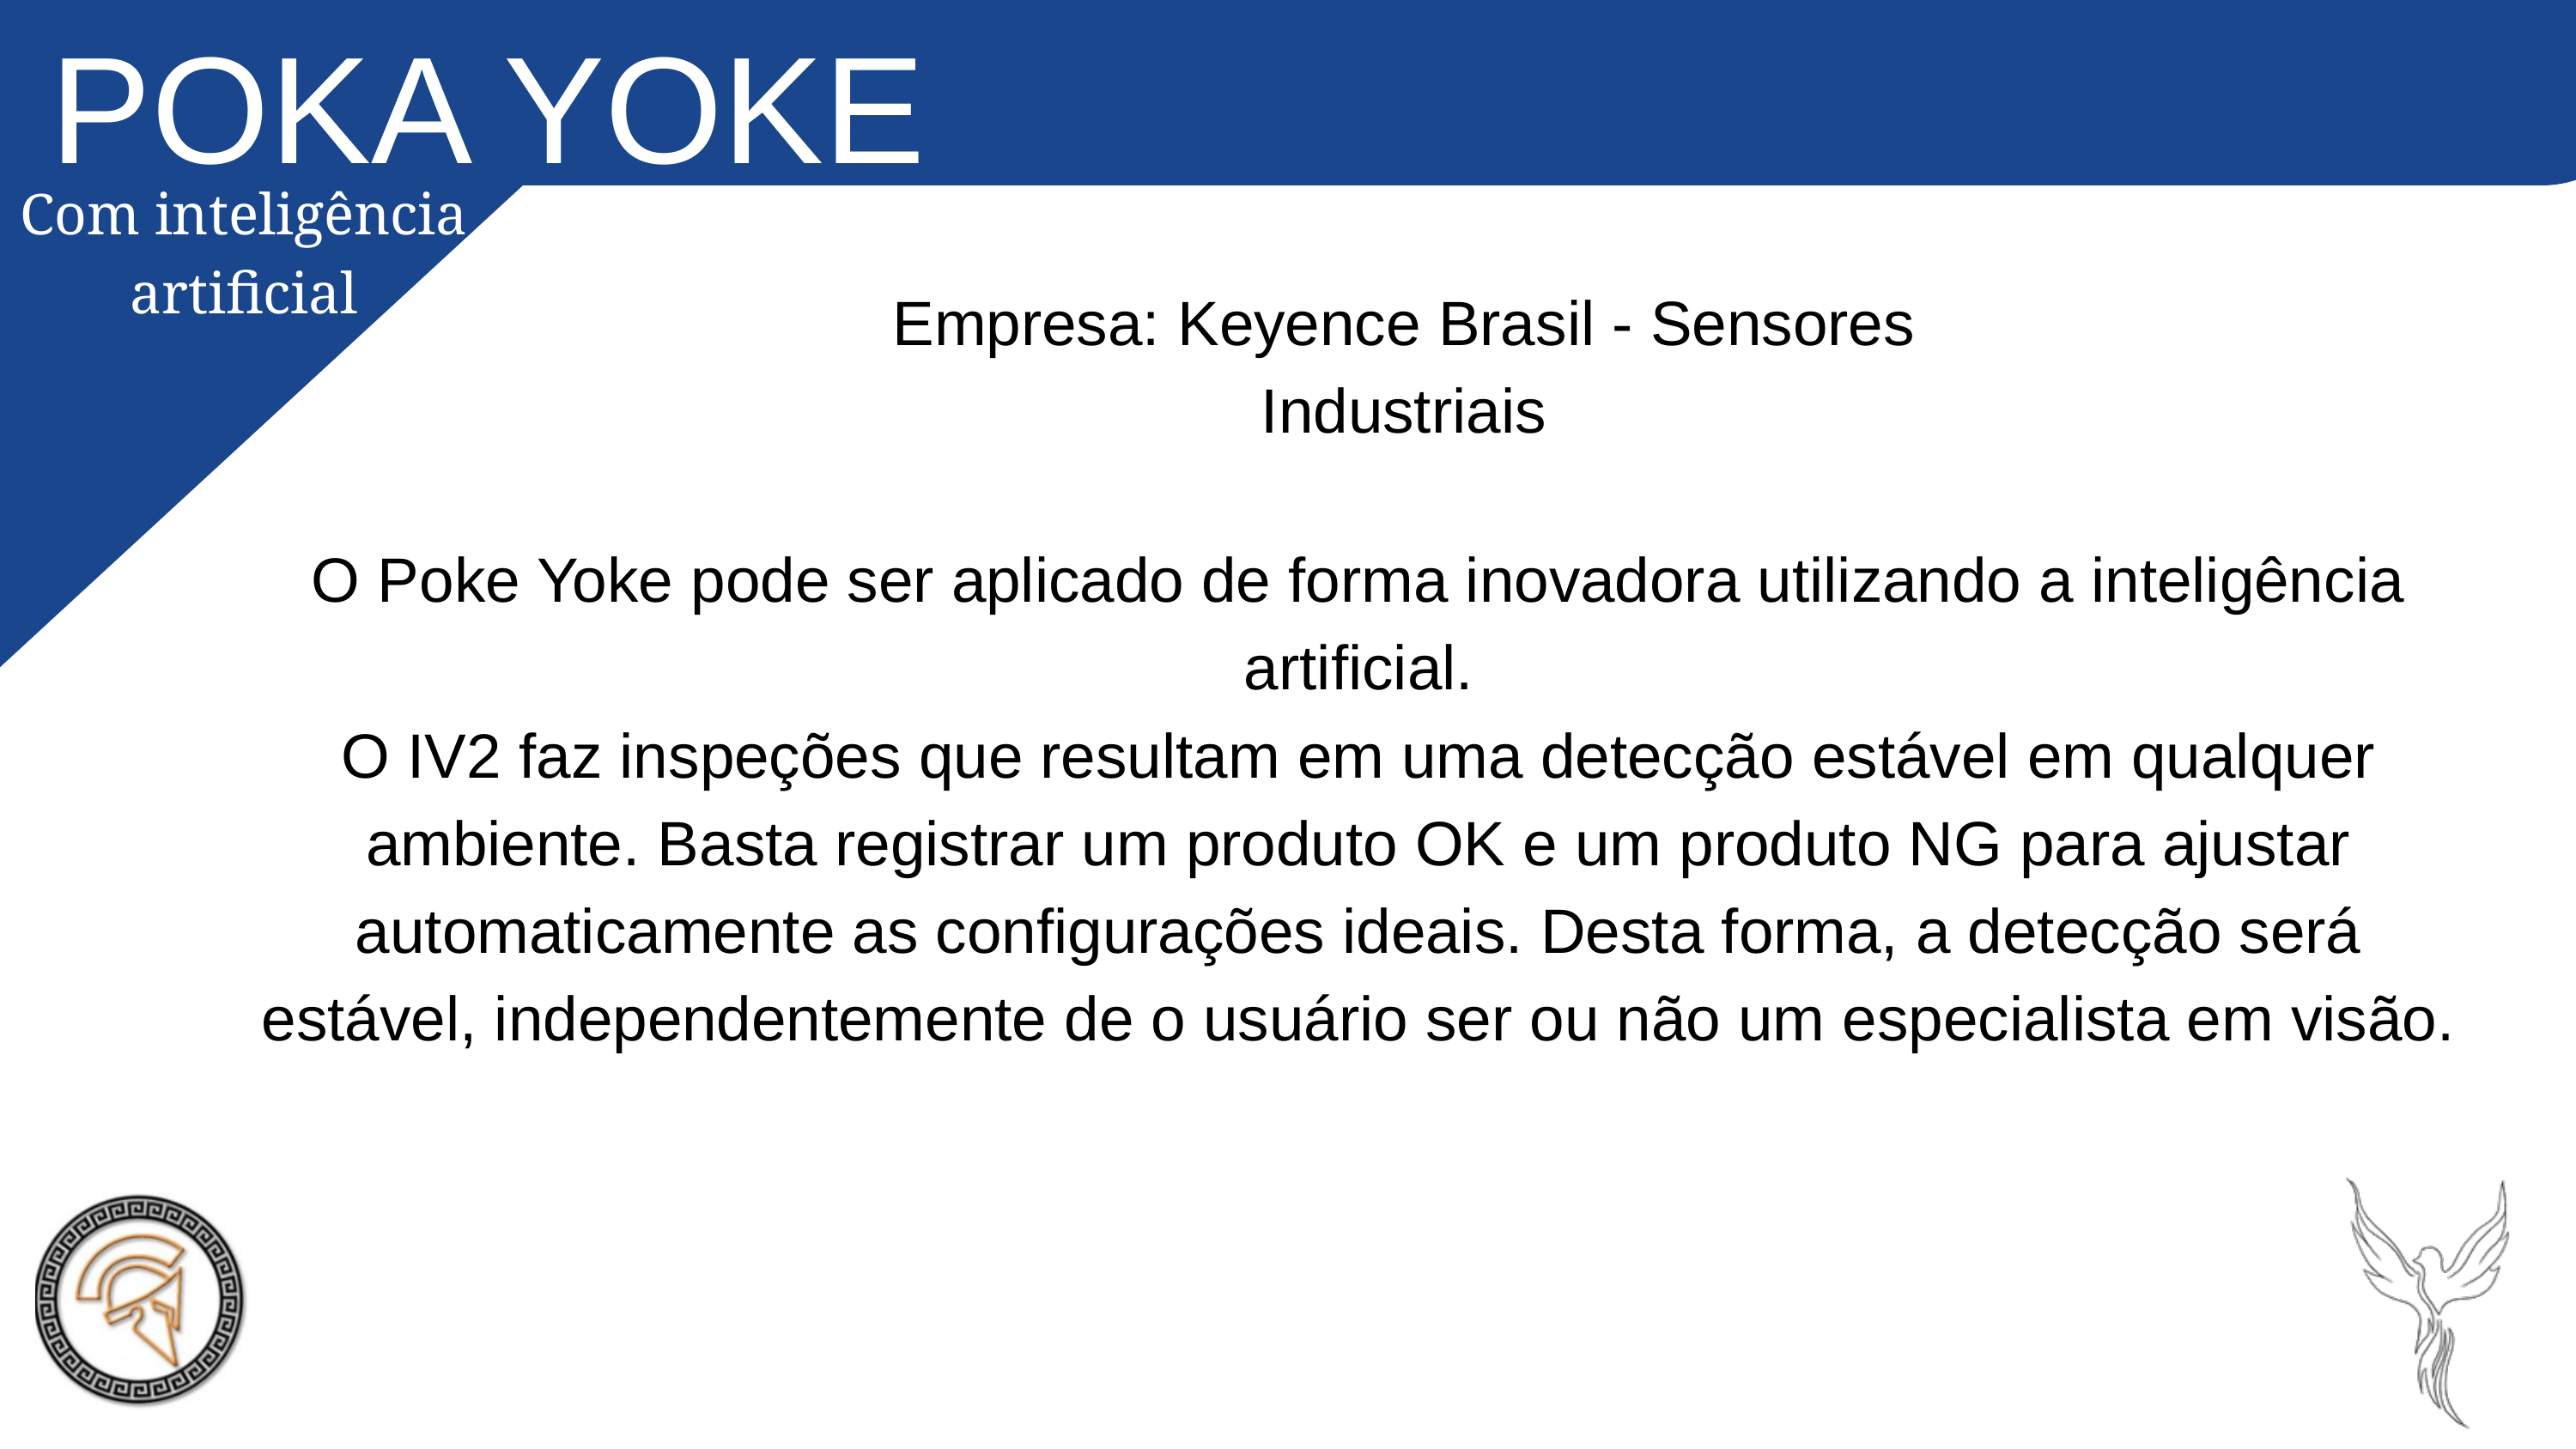

POKA YOKE
Com inteligência artificial

Empresa: Keyence Brasil - Sensores Industriais
O Poke Yoke pode ser aplicado de forma inovadora utilizando a inteligência artificial.
O IV2 faz inspeções que resultam em uma detecção estável em qualquer ambiente. Basta registrar um produto OK e um produto NG para ajustar automaticamente as configurações ideais. Desta forma, a detecção será estável, independentemente de o usuário ser ou não um especialista em visão.